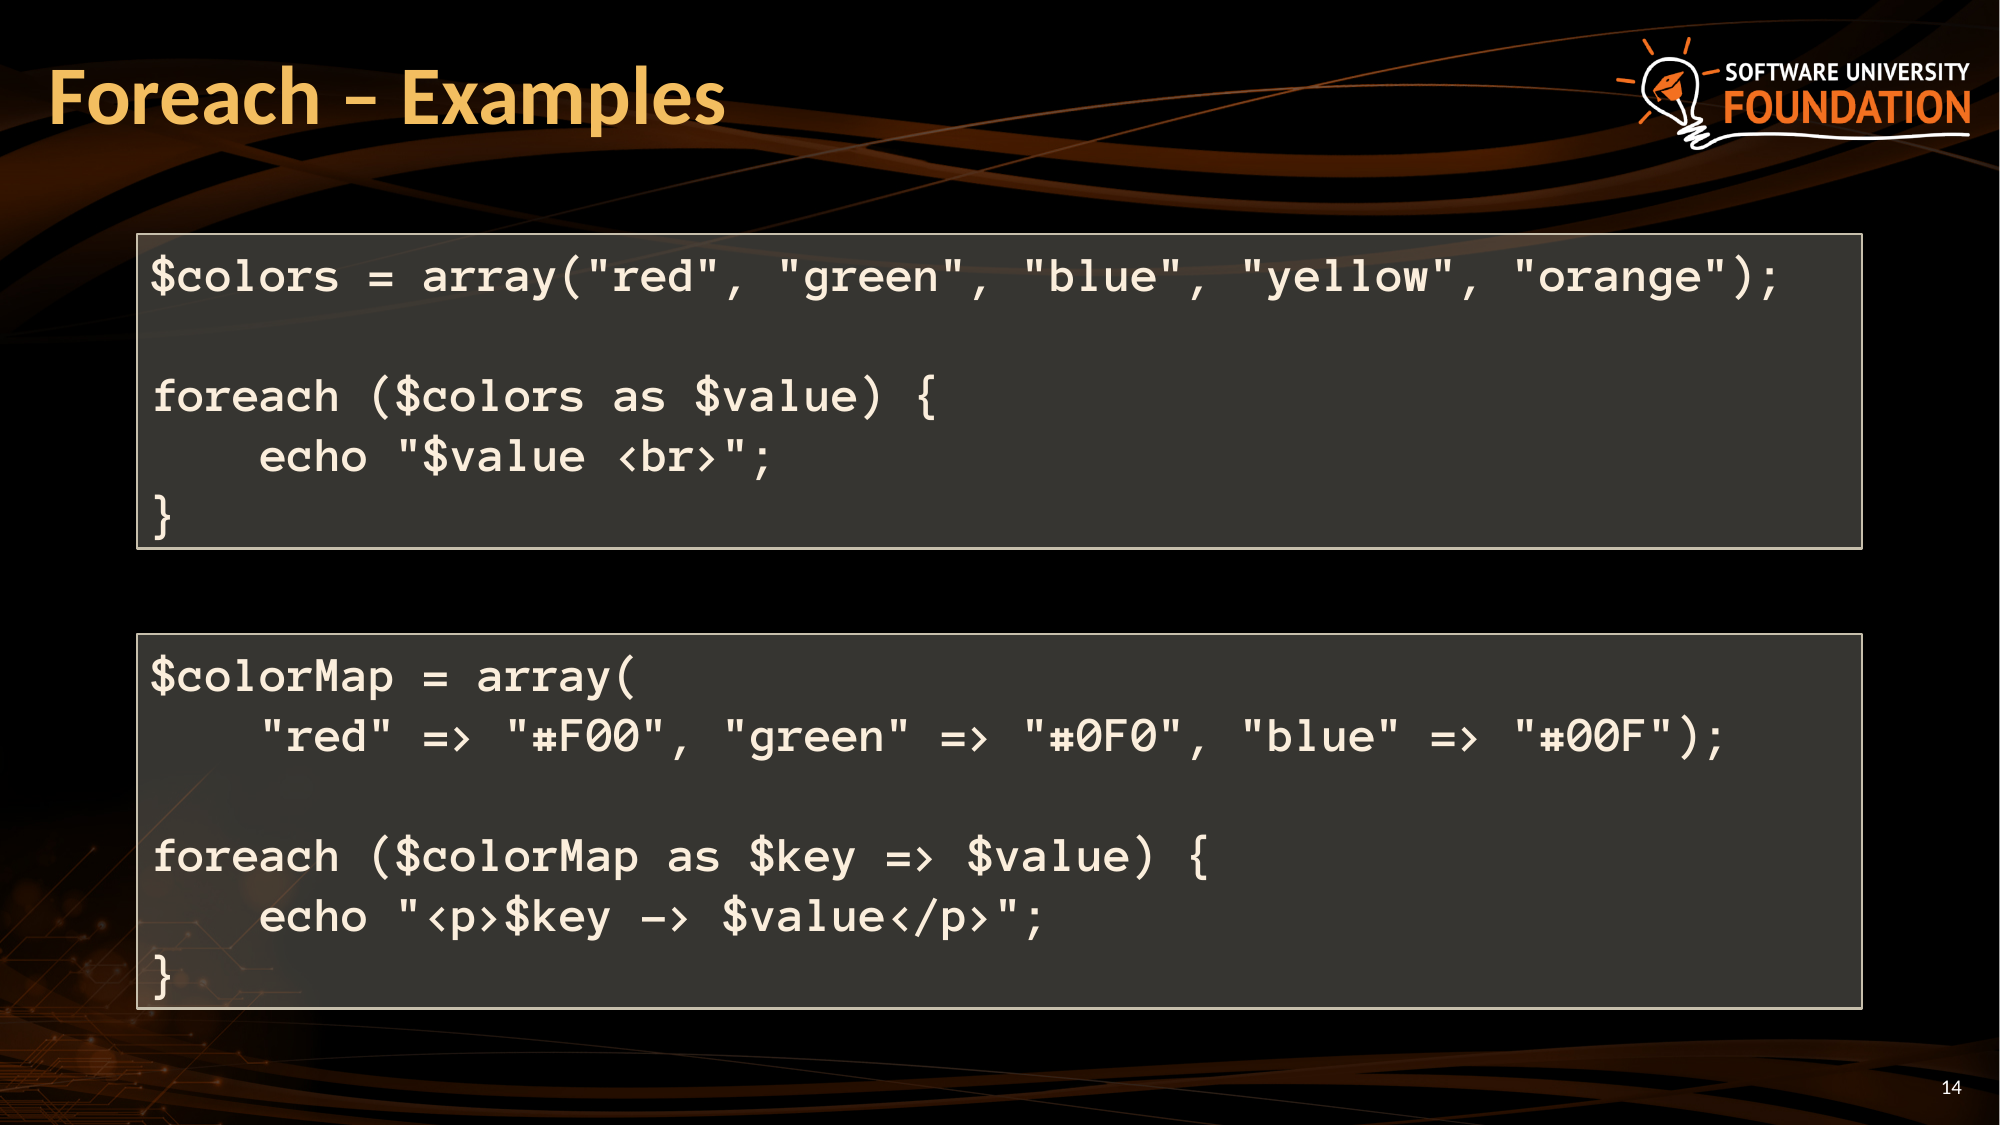

# Foreach – Examples
$colors = array("red", "green", "blue", "yellow", "orange");

foreach ($colors as $value) {
    echo "$value <br>";
}
$colorMap = array(
    "red" => "#F00", "green" => "#0F0", "blue" => "#00F");

foreach ($colorMap as $key => $value) {
    echo "<p>$key -> $value</p>";
}
14